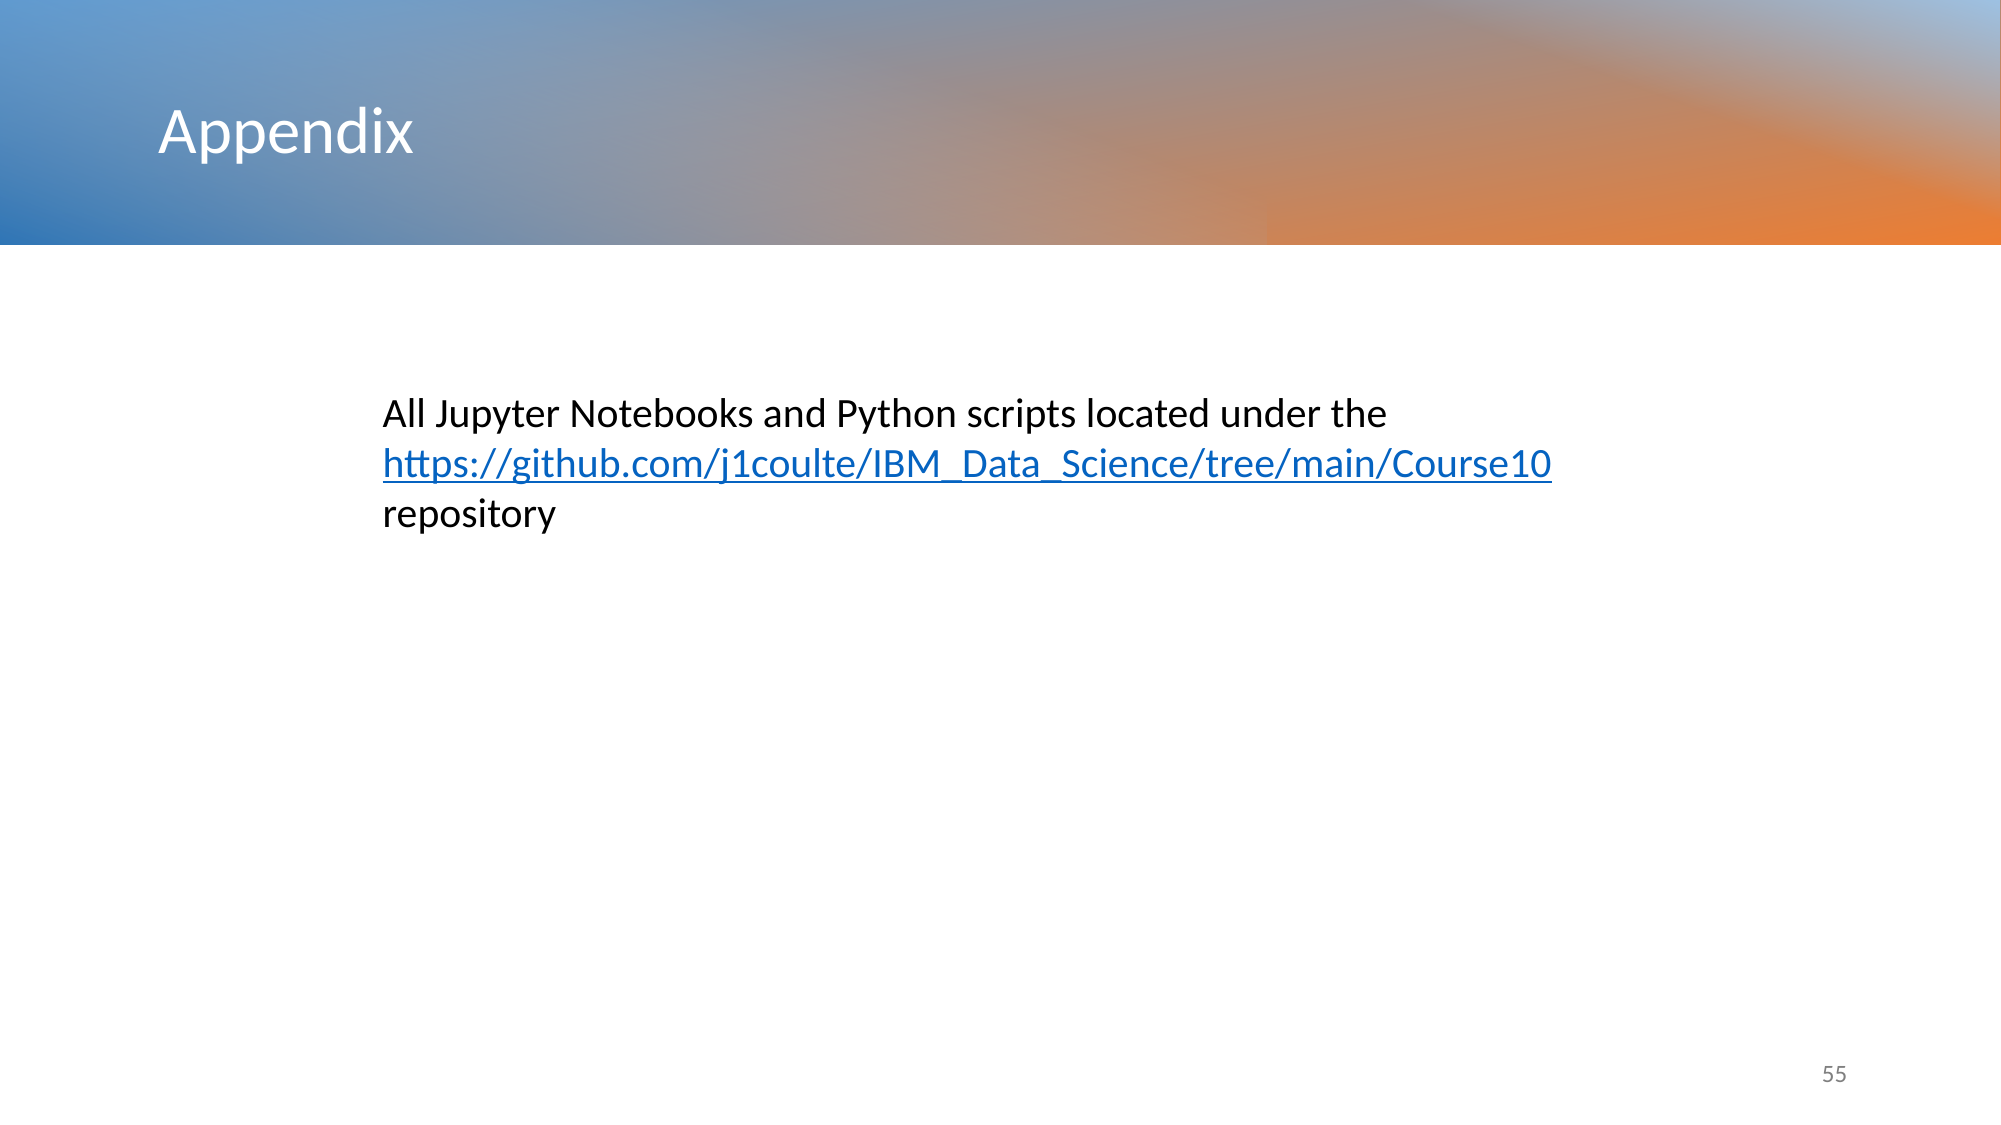

Appendix
All Jupyter Notebooks and Python scripts located under the https://github.com/j1coulte/IBM_Data_Science/tree/main/Course10 repository
55